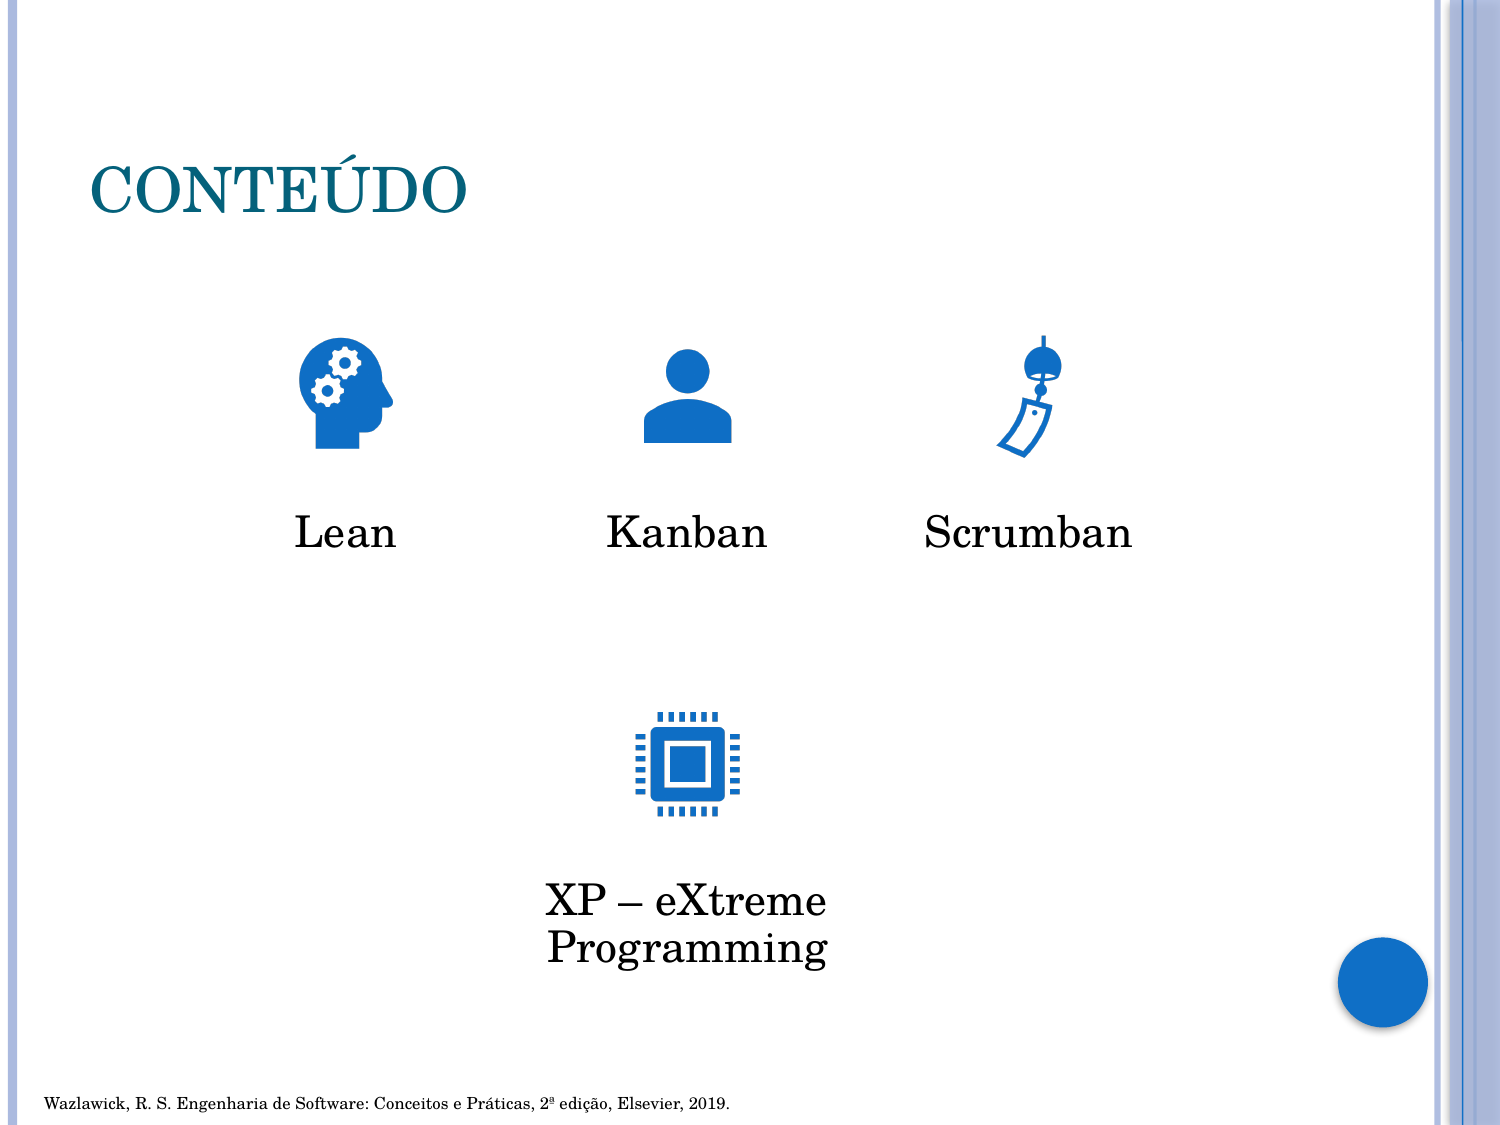

# Conteúdo
Lean
Kanban
Scrumban
XP – eXtreme Programming